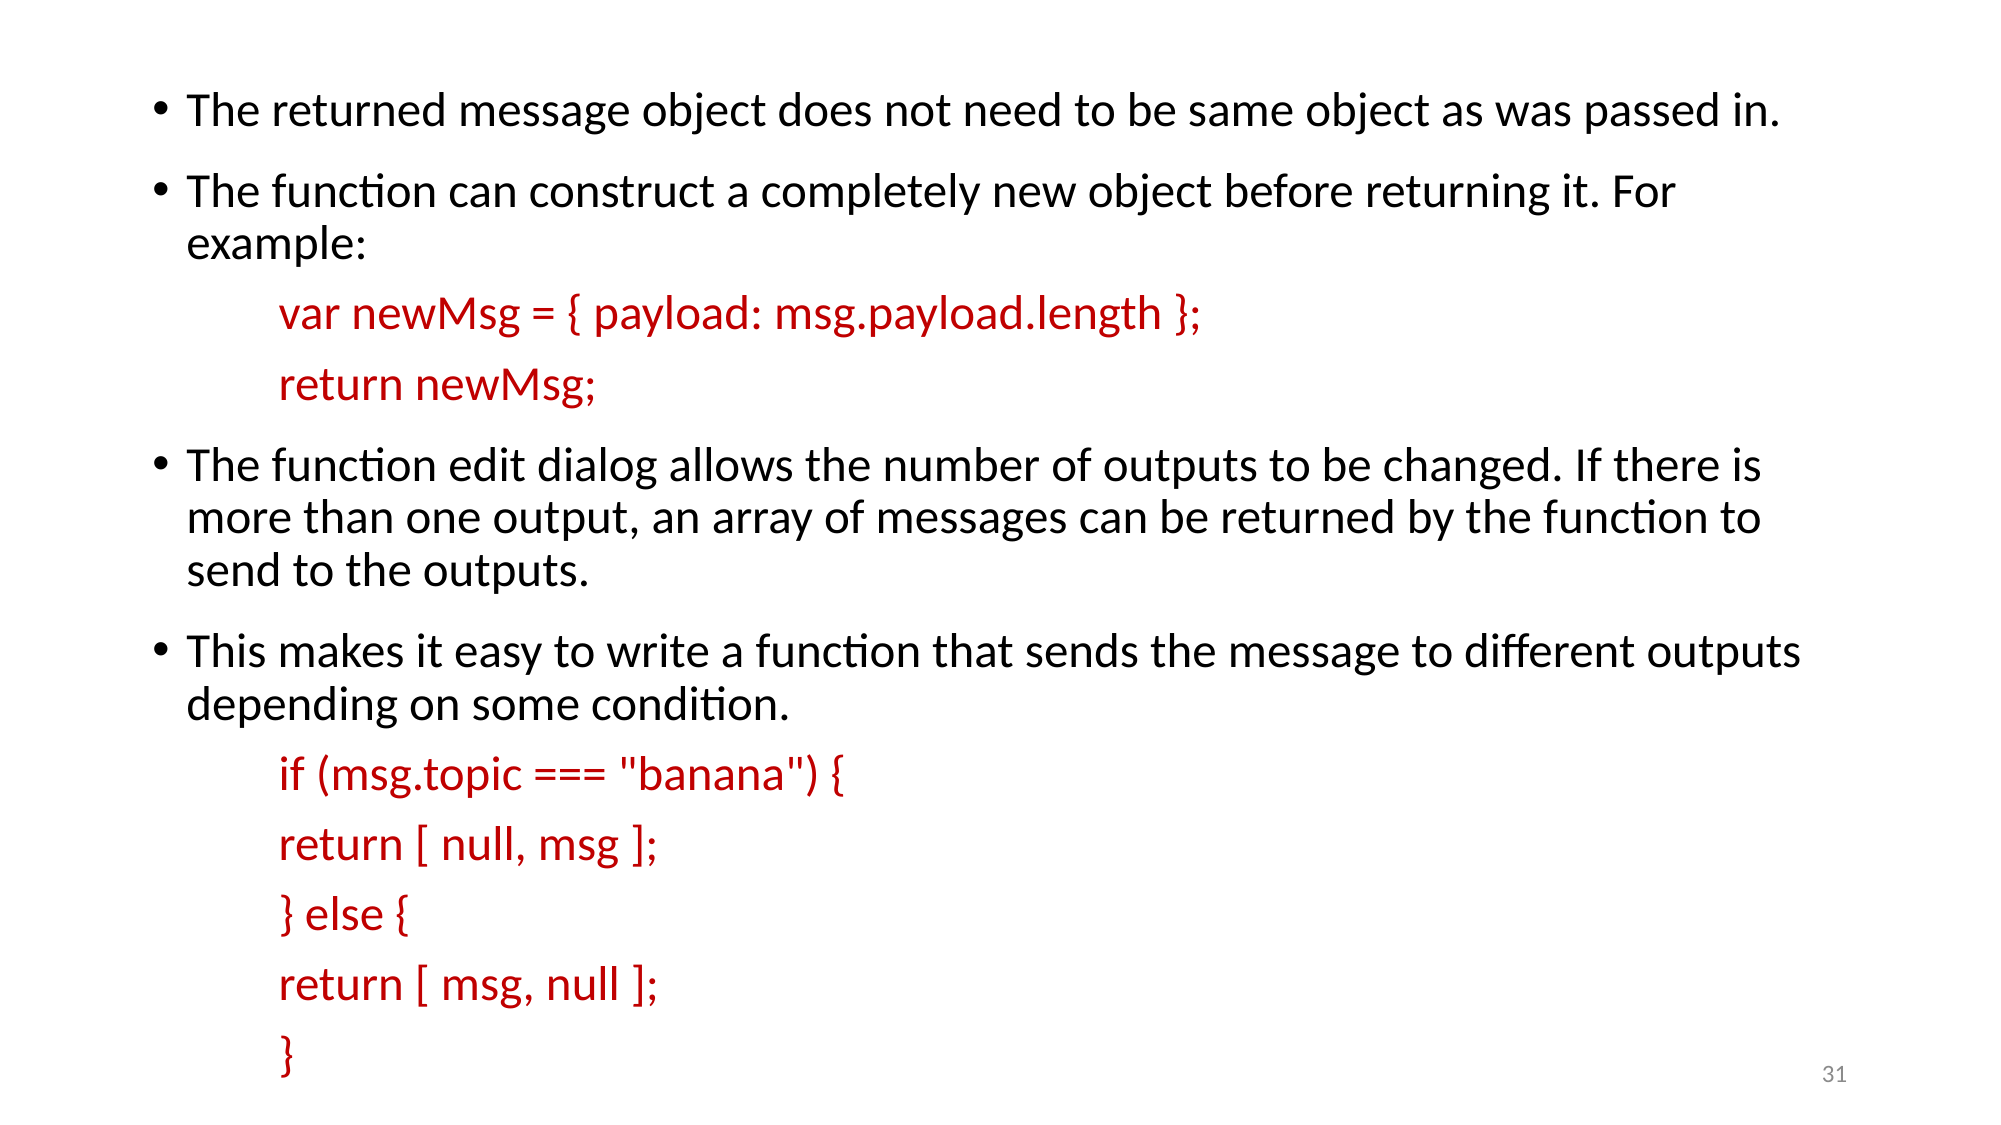

The returned message object does not need to be same object as was passed in.
The function can construct a completely new object before returning it. For example:
	var newMsg = { payload: msg.payload.length };
	return newMsg;
The function edit dialog allows the number of outputs to be changed. If there is more than one output, an array of messages can be returned by the function to send to the outputs.
This makes it easy to write a function that sends the message to different outputs depending on some condition.
	if (msg.topic === "banana") {
   		return [ null, msg ];
	} else {
   		return [ msg, null ];
	}
31